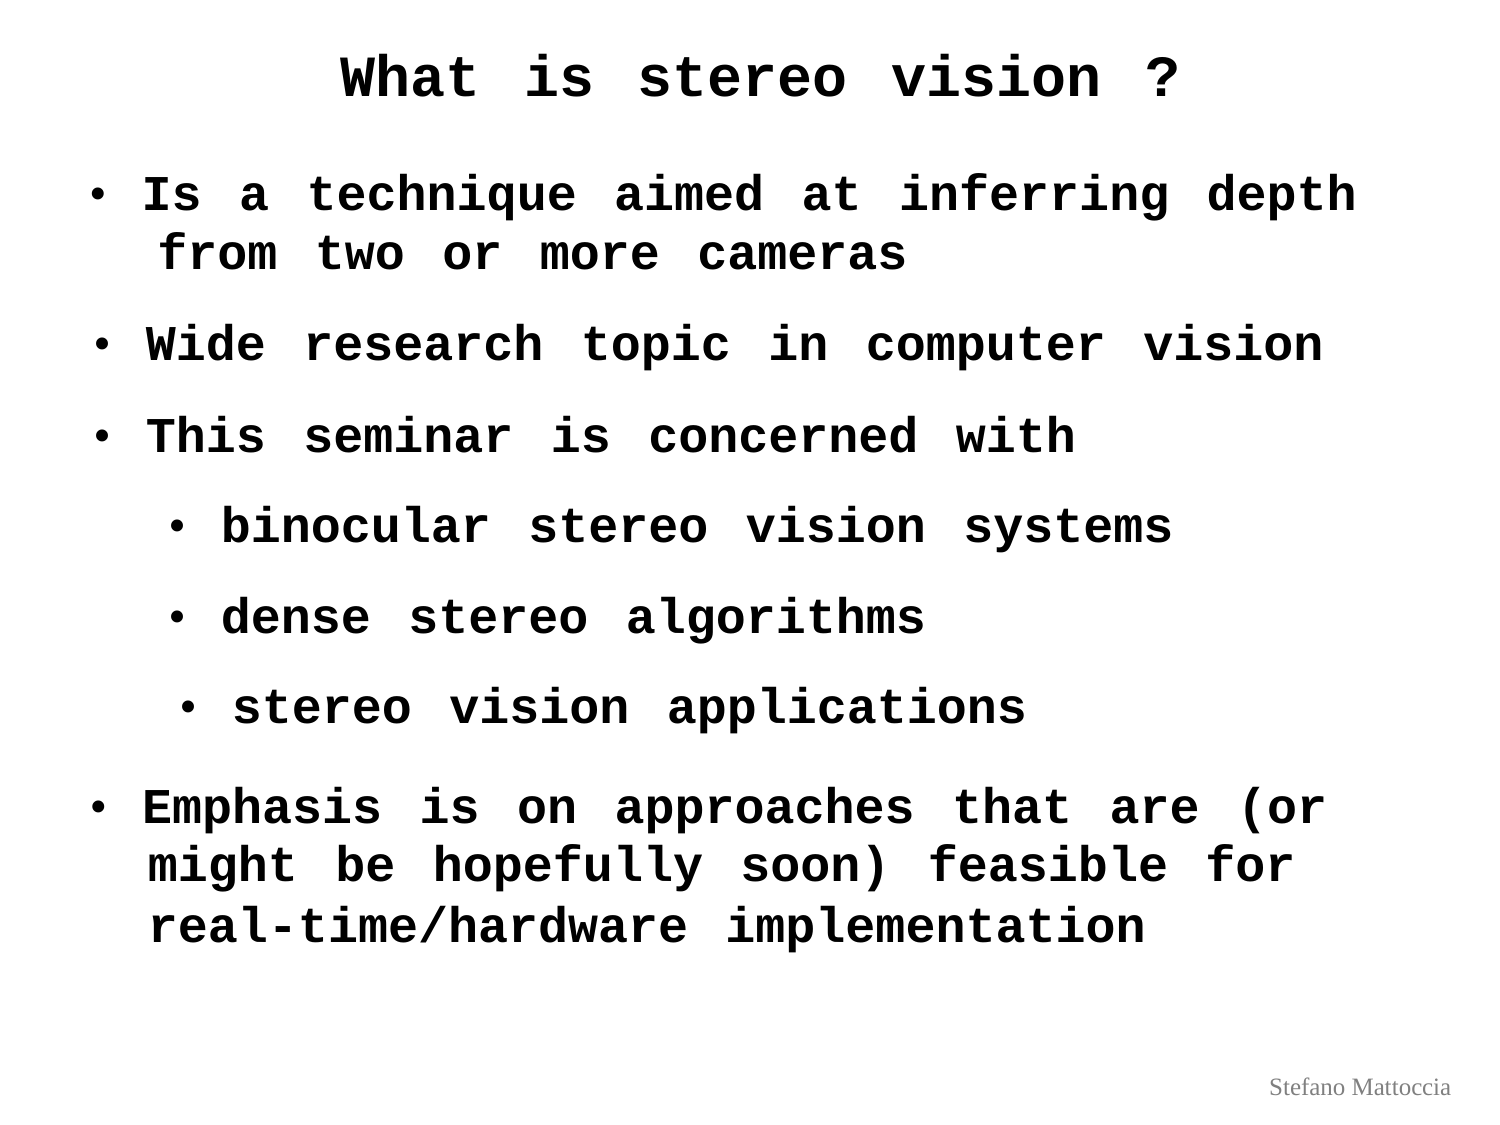

What   is   stereo   vision   ?
•   Is   a   technique   aimed   at   inferring   depth
from   two   or   more   cameras
•   Wide   research   topic   in   computer   vision

•   This   seminar   is   concerned   with

	•   binocular   stereo   vision   systems

	•   dense   stereo   algorithms
•   stereo   vision   applications
•   Emphasis   is   on   approaches   that   are   (or
	might   be   hopefully   soon)   feasible   for
	real-time/hardware   implementation
Stefano Mattoccia